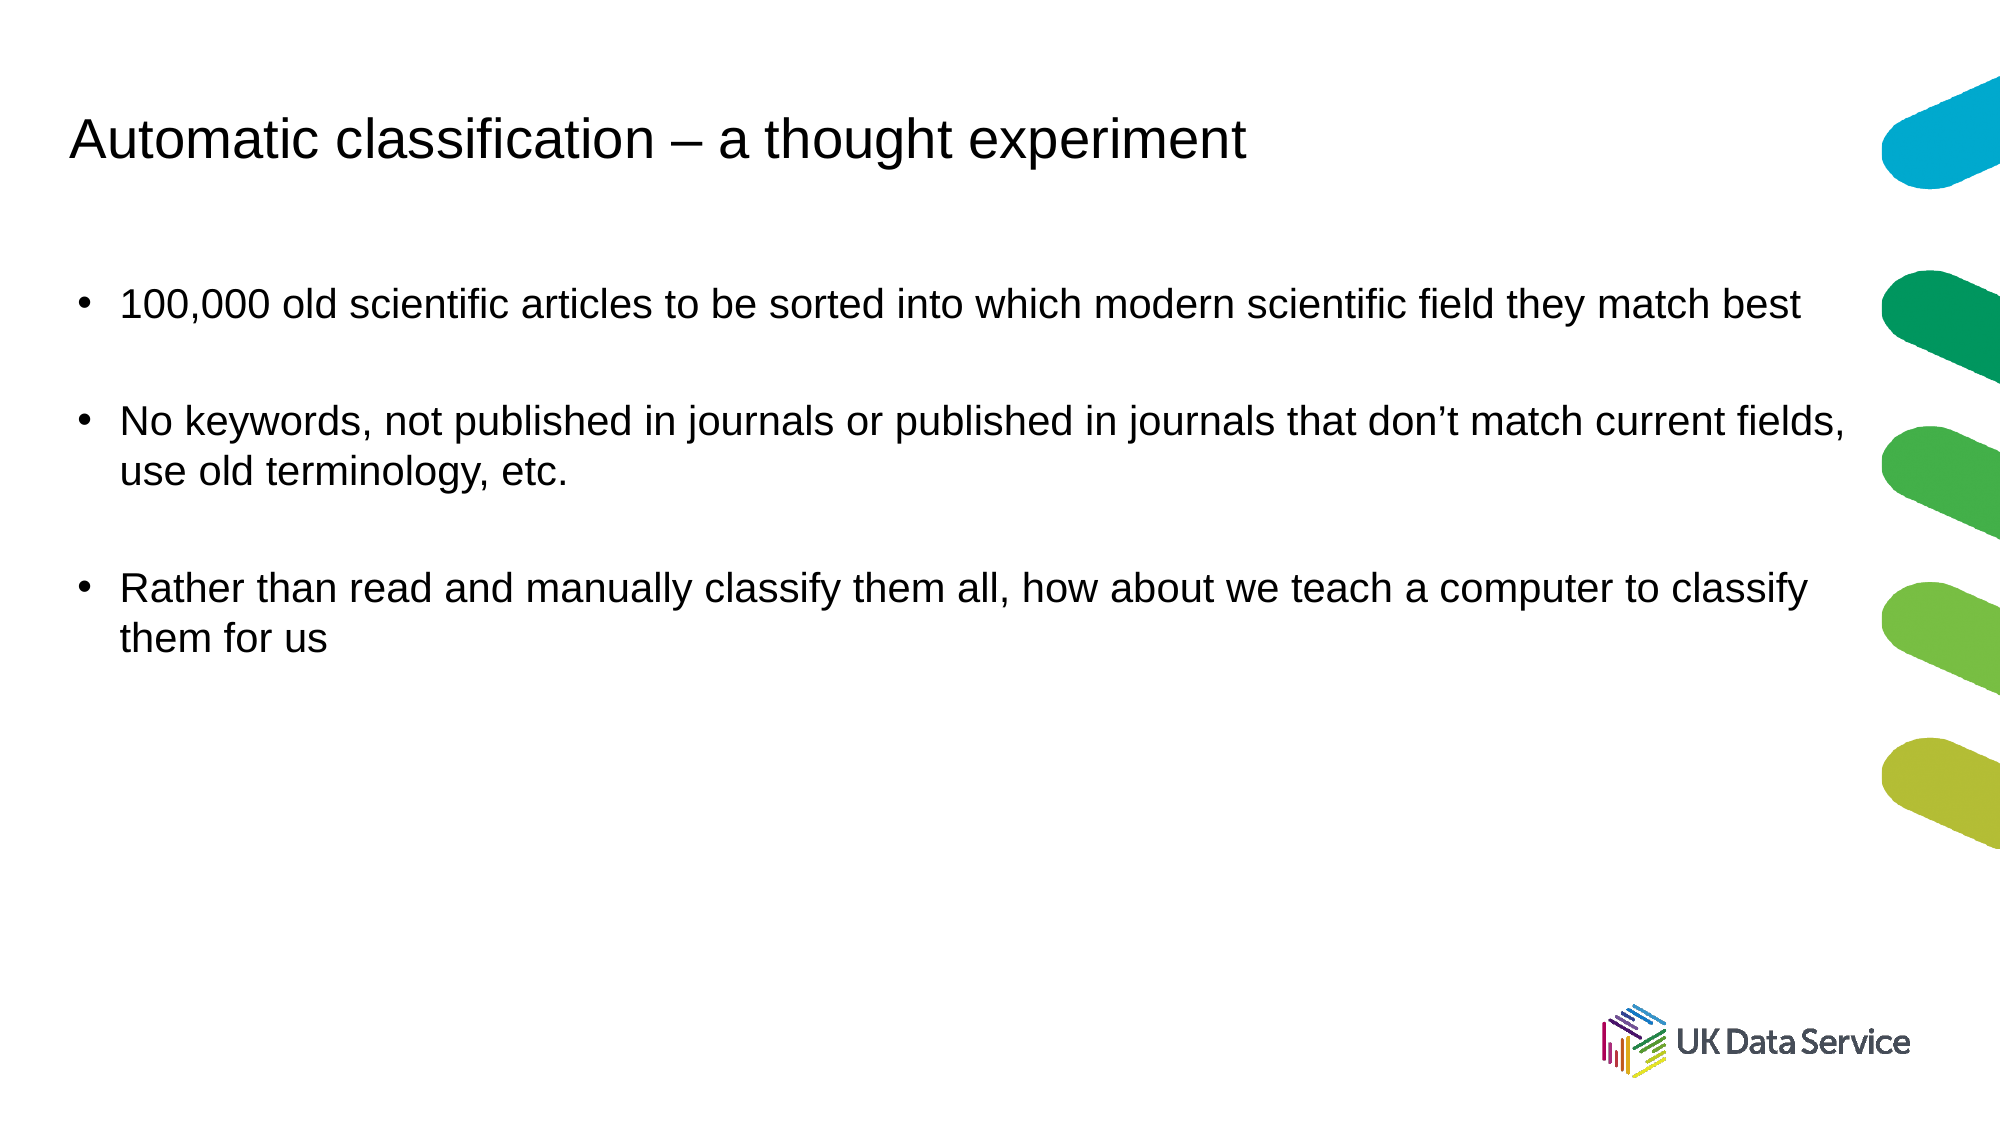

# Automatic classification – a thought experiment
100,000 old scientific articles to be sorted into which modern scientific field they match best

No keywords, not published in journals or published in journals that don’t match current fields, use old terminology, etc.

Rather than read and manually classify them all, how about we teach a computer to classify them for us